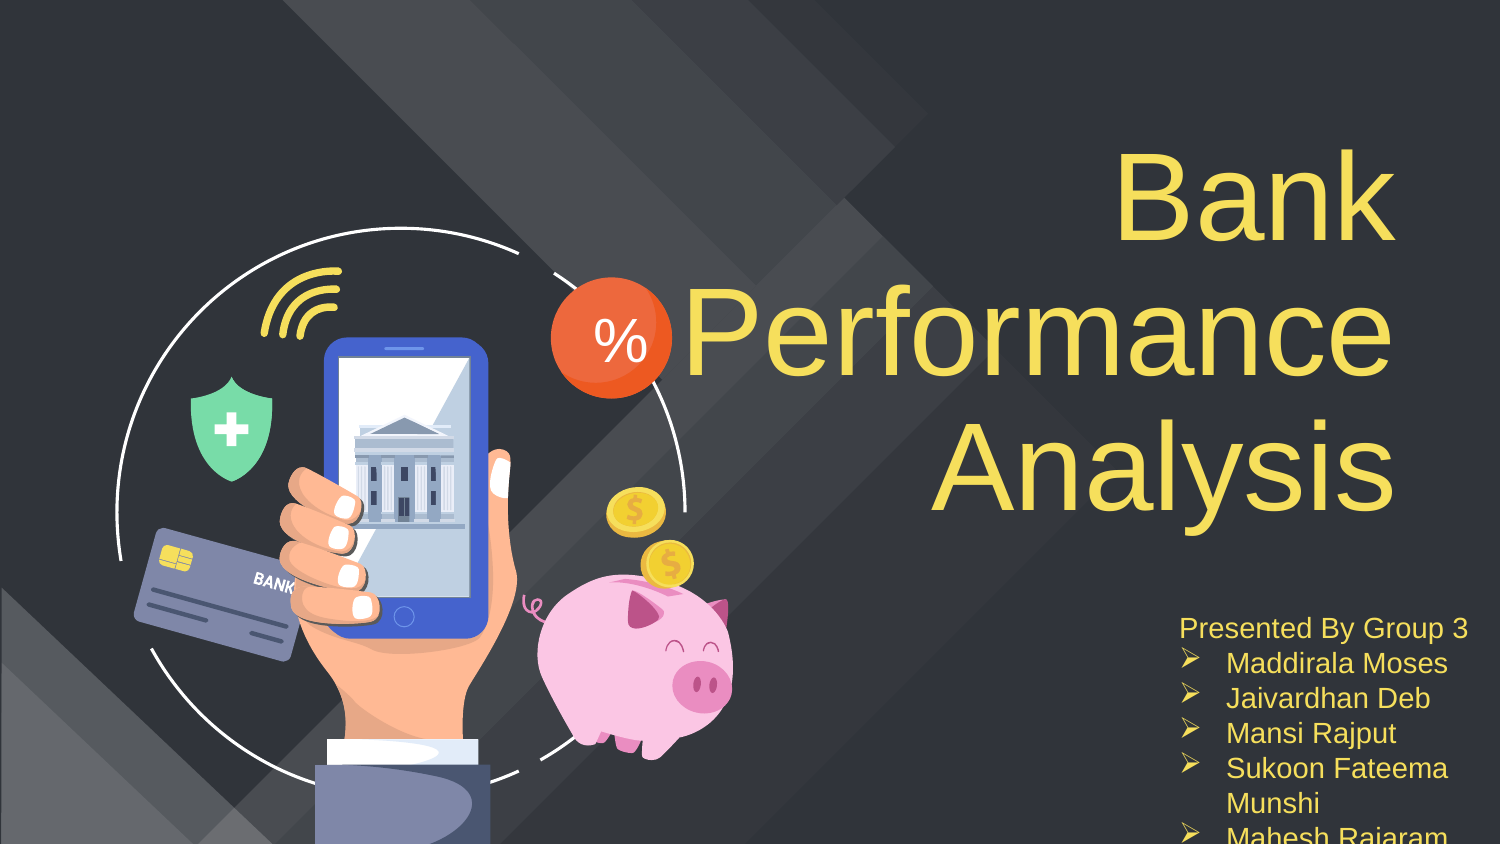

# Bank Performance Analysis

%

Presented By Group 3
Maddirala Moses
Jaivardhan Deb
Mansi Rajput
Sukoon Fateema Munshi
Mahesh Rajaram Ushir